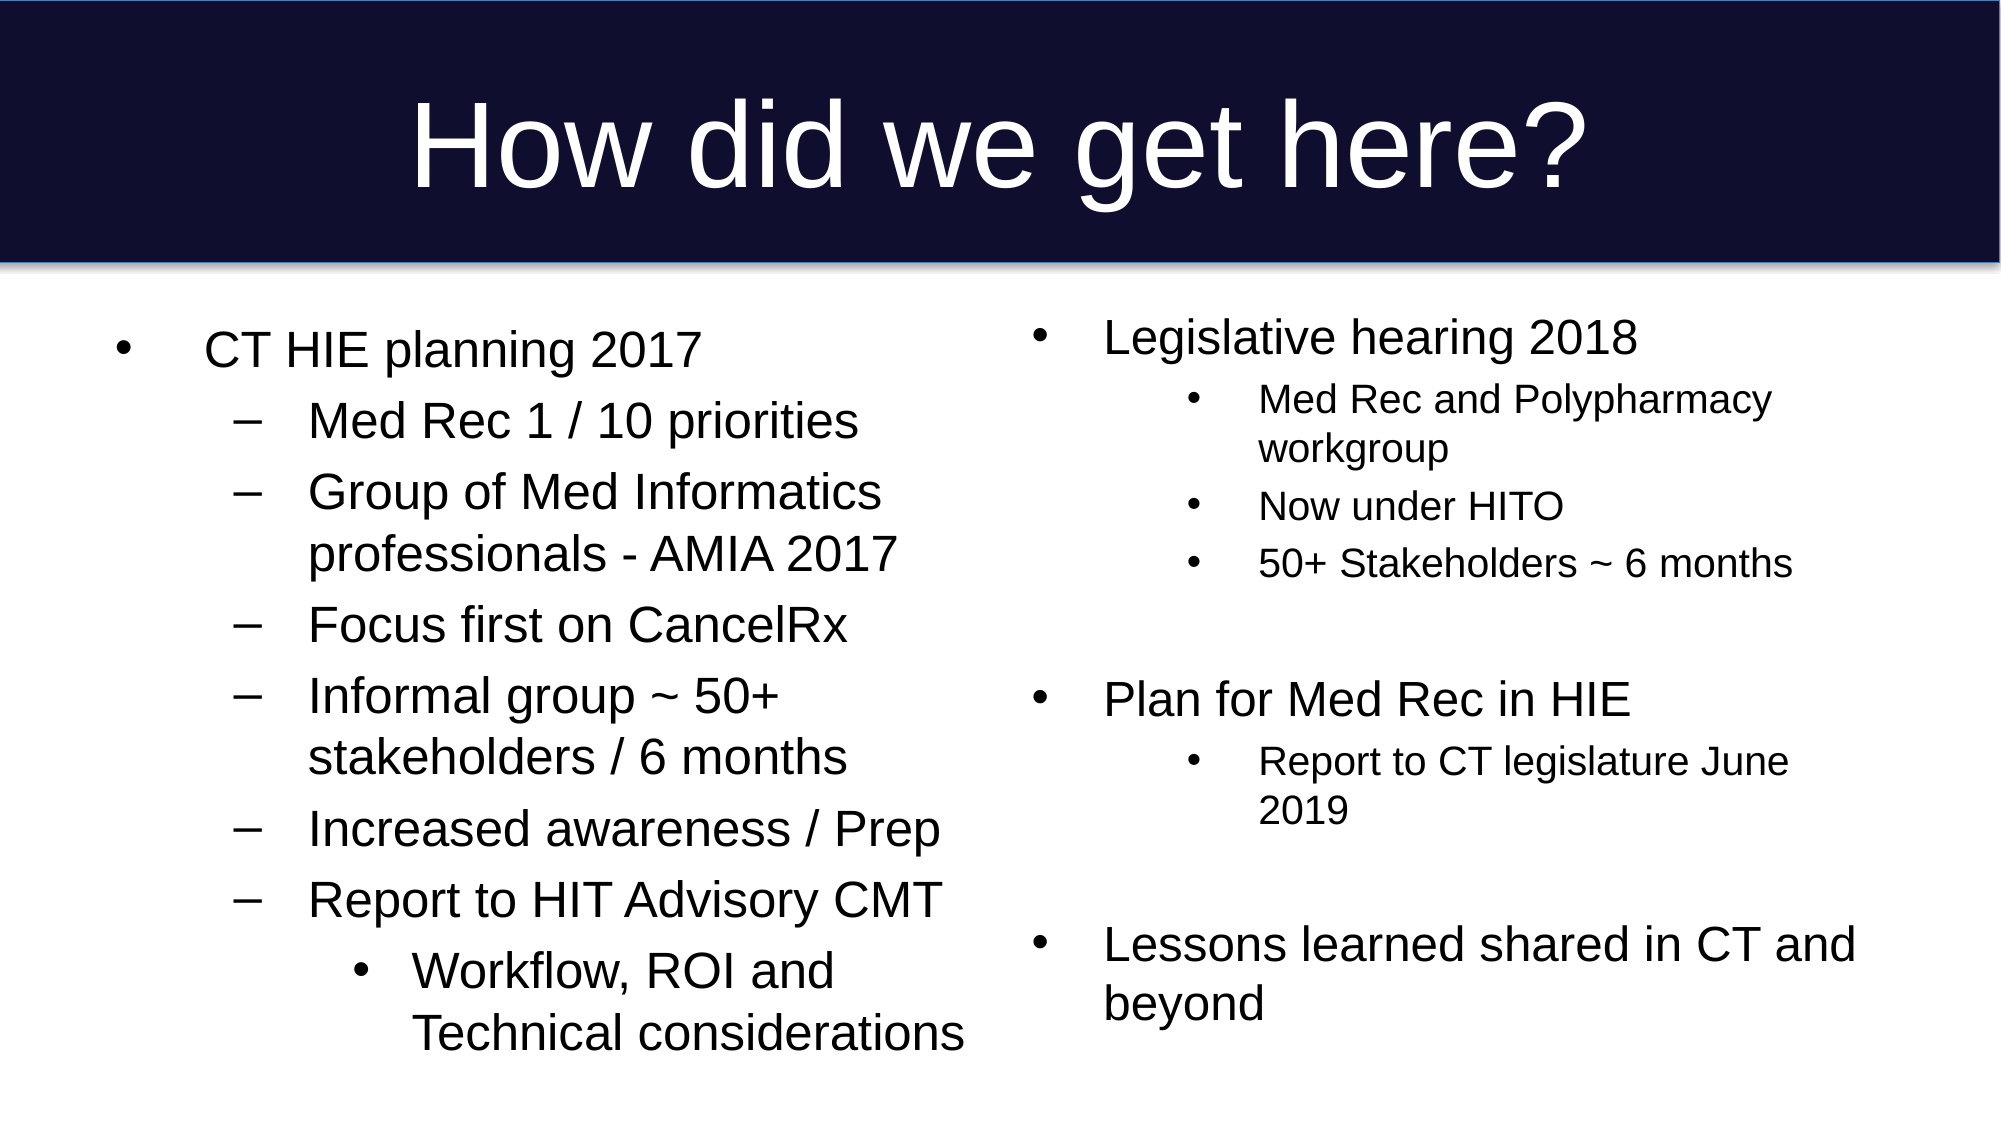

# How did we get here?
CT HIE planning 2017
Med Rec 1 / 10 priorities
Group of Med Informatics professionals - AMIA 2017
Focus first on CancelRx
Informal group ~ 50+ stakeholders / 6 months
Increased awareness / Prep
Report to HIT Advisory CMT
Workflow, ROI and Technical considerations
Legislative hearing 2018
Med Rec and Polypharmacy workgroup
Now under HITO
50+ Stakeholders ~ 6 months

Plan for Med Rec in HIE
Report to CT legislature June 2019

Lessons learned shared in CT and beyond